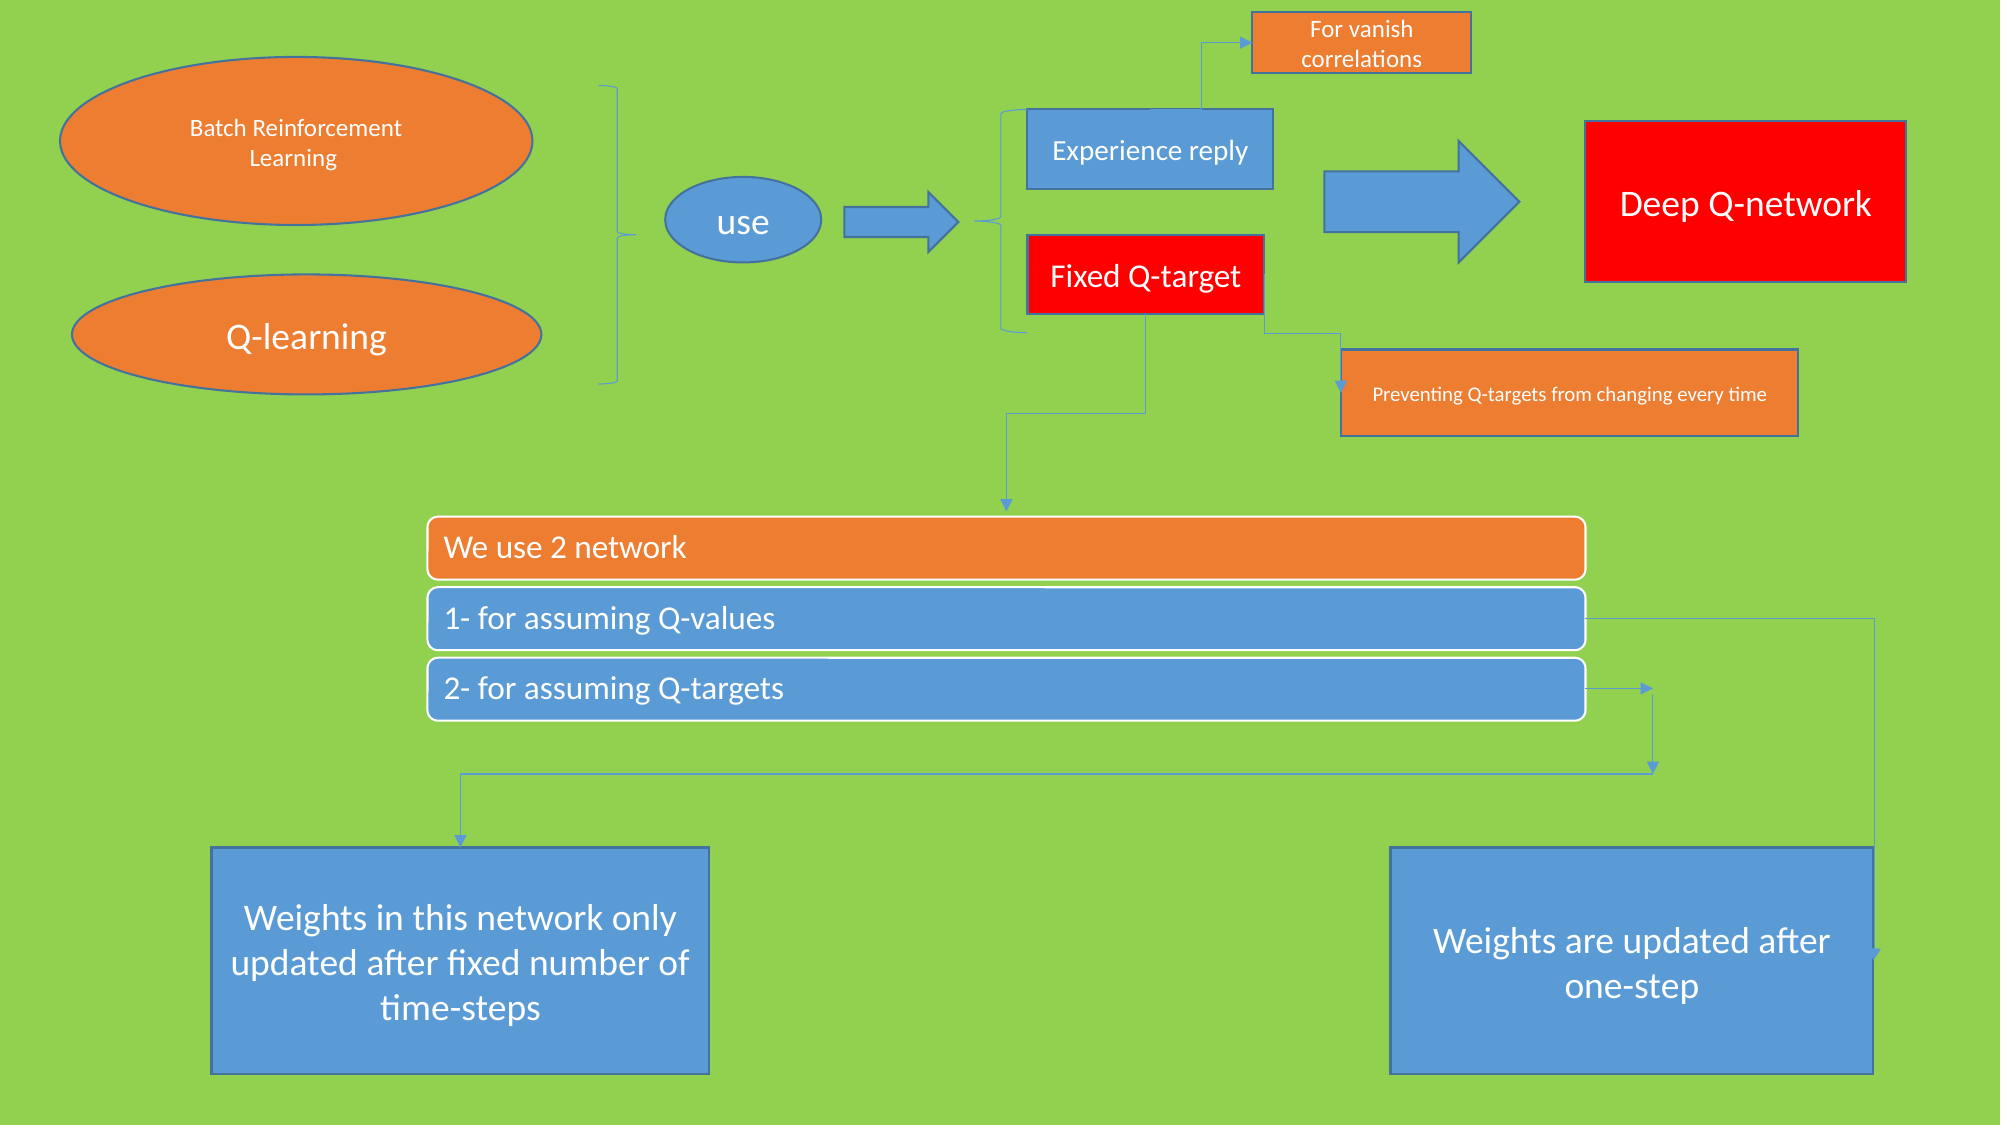

For vanish correlations
Batch Reinforcement Learning

Experience reply
Deep Q-network

use

Fixed Q-target
Q-learning
Preventing Q-targets from changing every time
We use 2 network
1- for assuming Q-values
2- for assuming Q-targets
Weights in this network only updated after fixed number of time-steps
Weights are updated after one-step